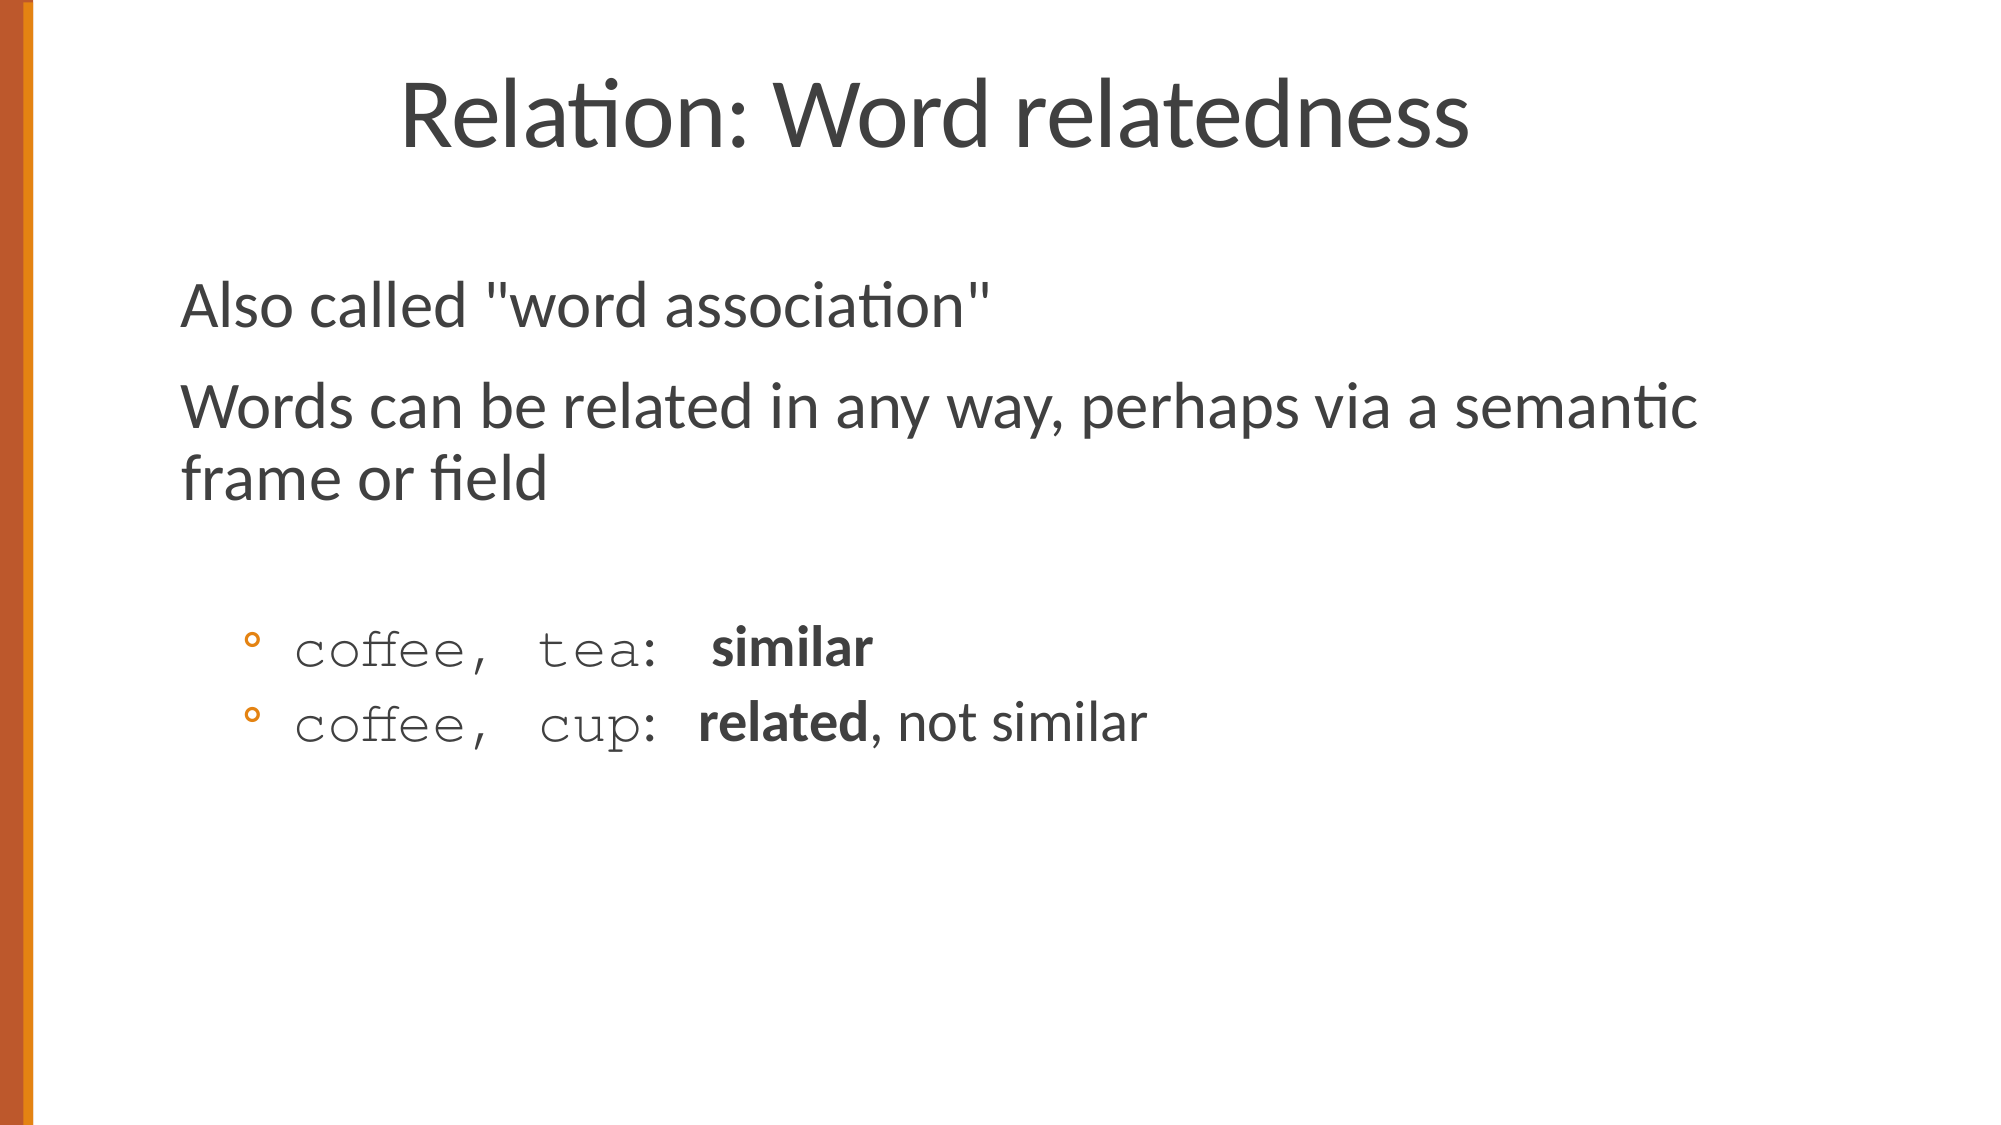

# Relation: Word relatedness
Also called "word association"
Words can be related in any way, perhaps via a semantic frame or field

coffee, tea:    similar
coffee, cup:   related, not similar